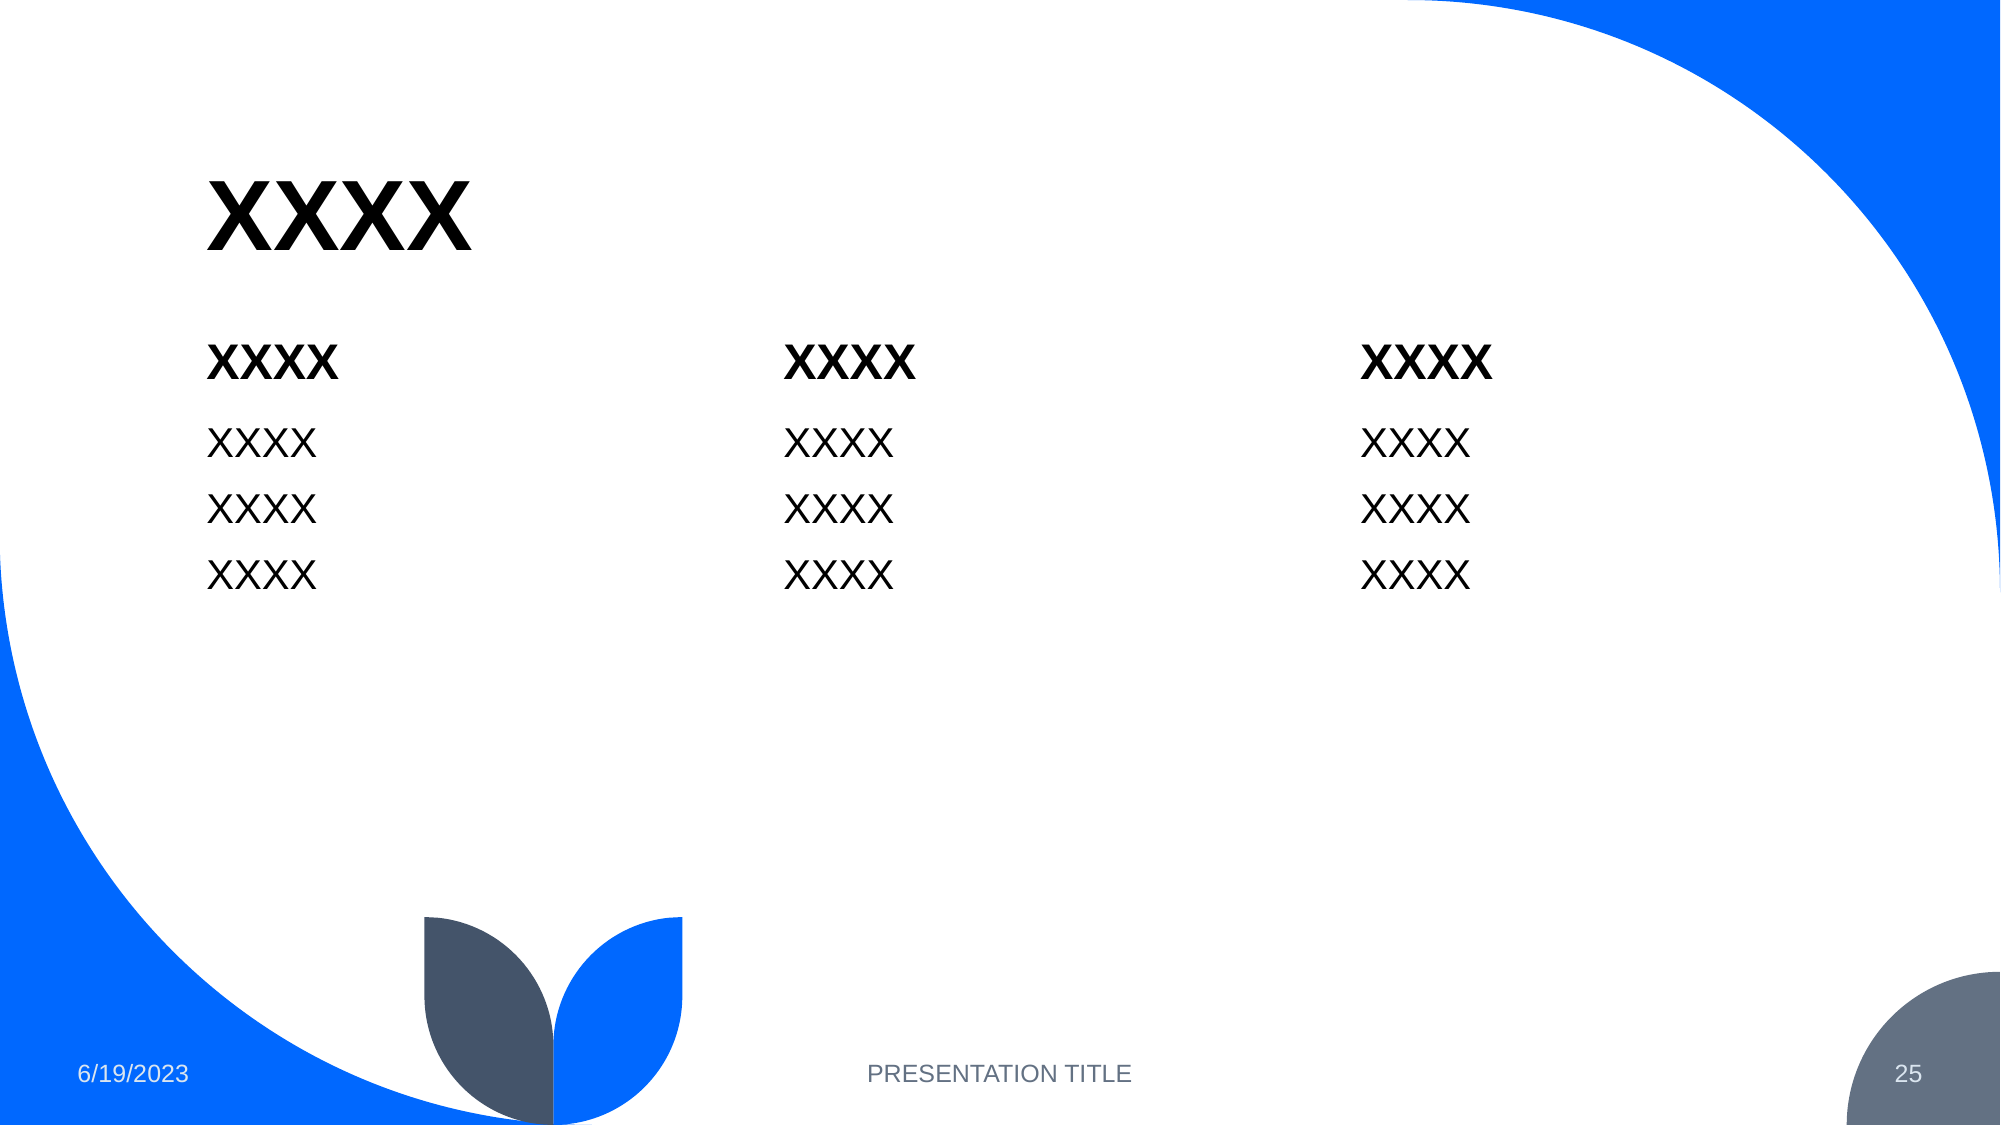

# XXXX
XXXX
XXXX
XXXX
XXXX
XXXX
XXXX

XXXX
XXXX
XXXX

XXXX
XXXX
XXXX
6/19/2023
PRESENTATION TITLE
25